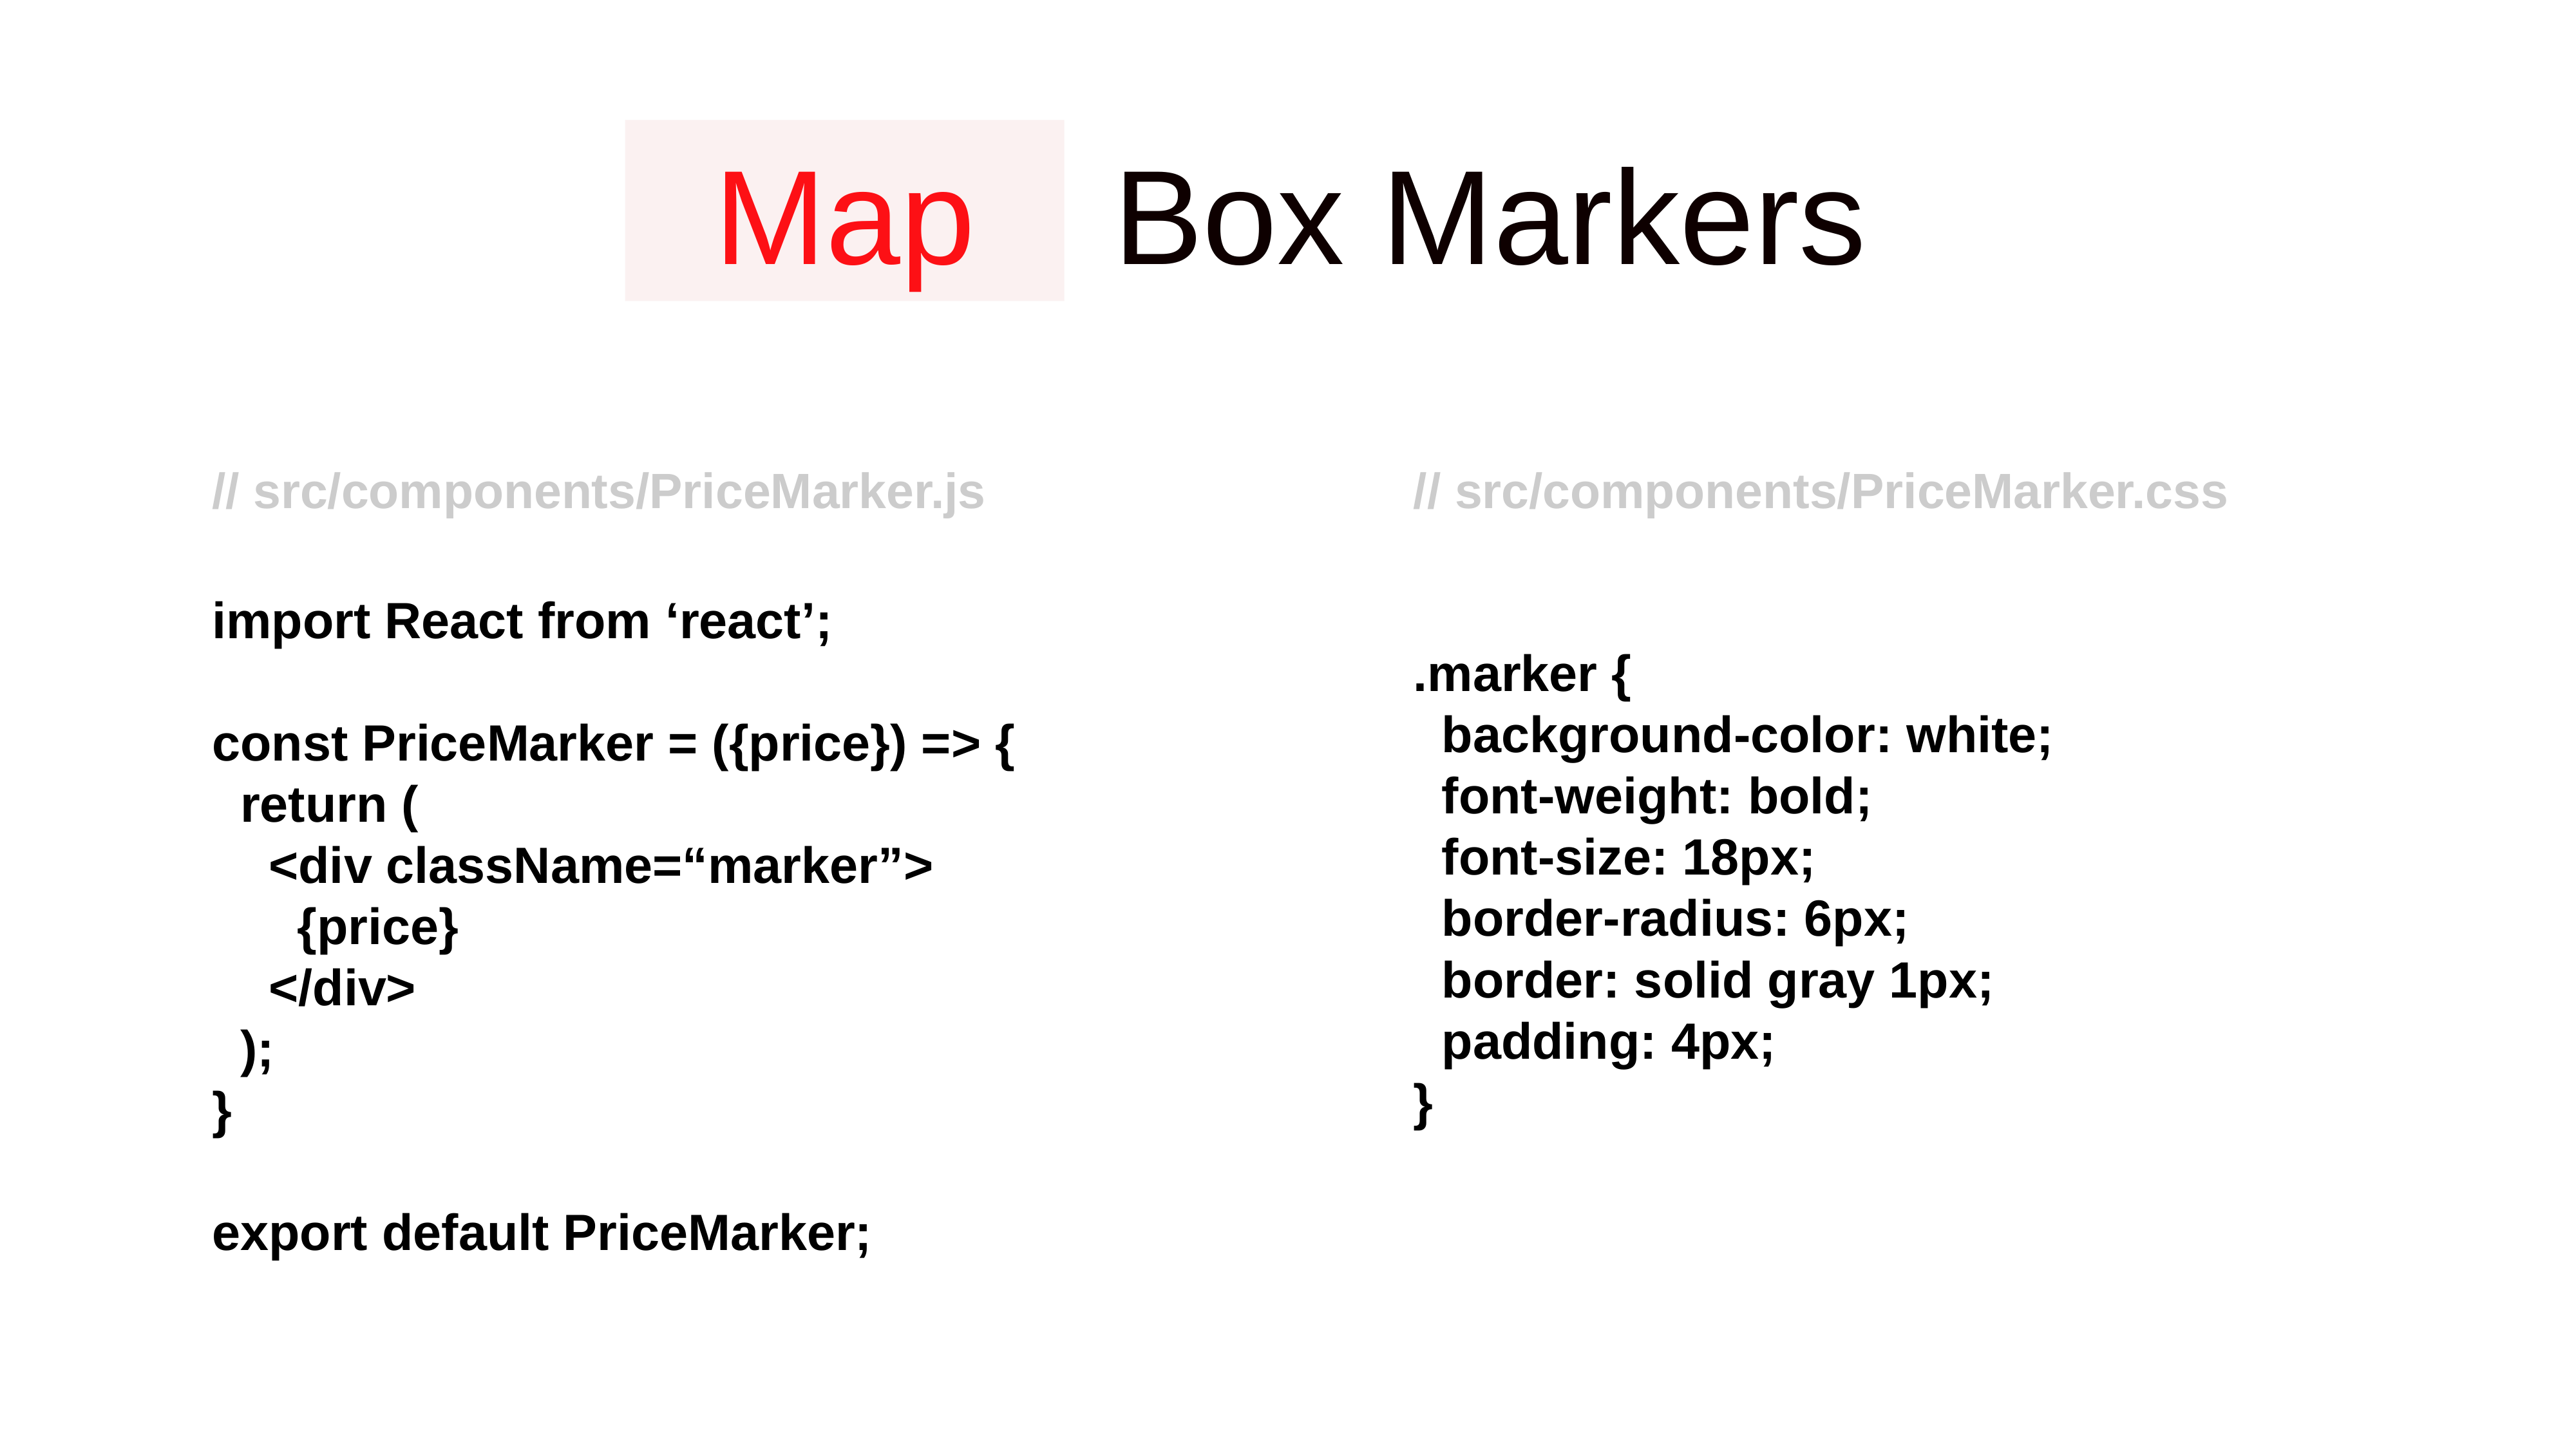

Map
Box Markers
// src/components/PriceMarker.js

import React from ‘react’;

const PriceMarker = ({price}) => {
  return (
    <div className=“marker”>
      {price}
    </div>
  );
}

export default PriceMarker;

// src/components/PriceMarker.css

.marker {
  background-color: white;
  font-weight: bold;
  font-size: 18px;
  border-radius: 6px;
  border: solid gray 1px;
  padding: 4px;
}